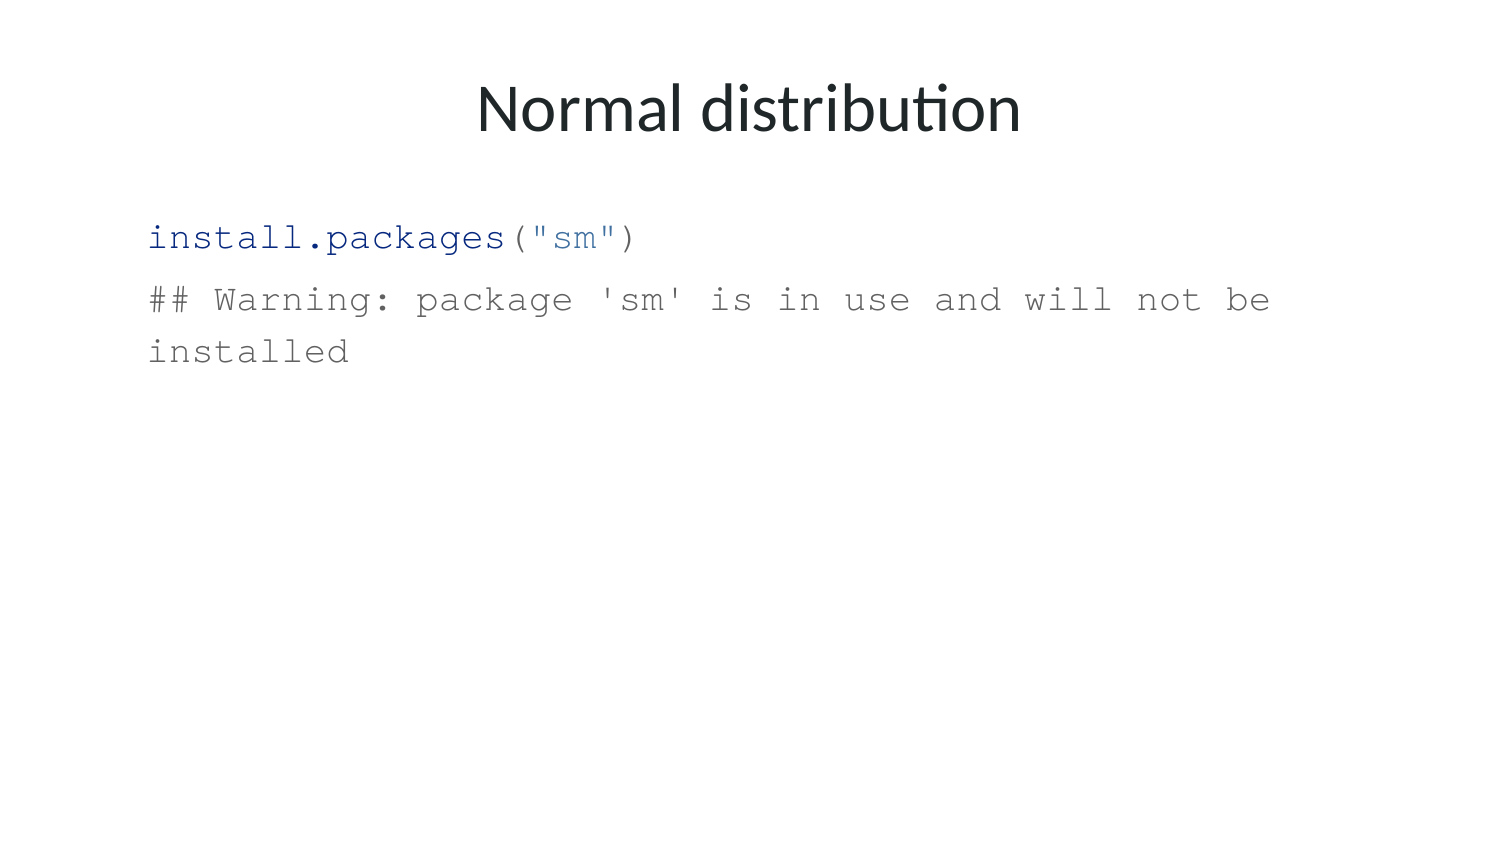

# Normal distribution
install.packages("sm")
## Warning: package 'sm' is in use and will not be installed